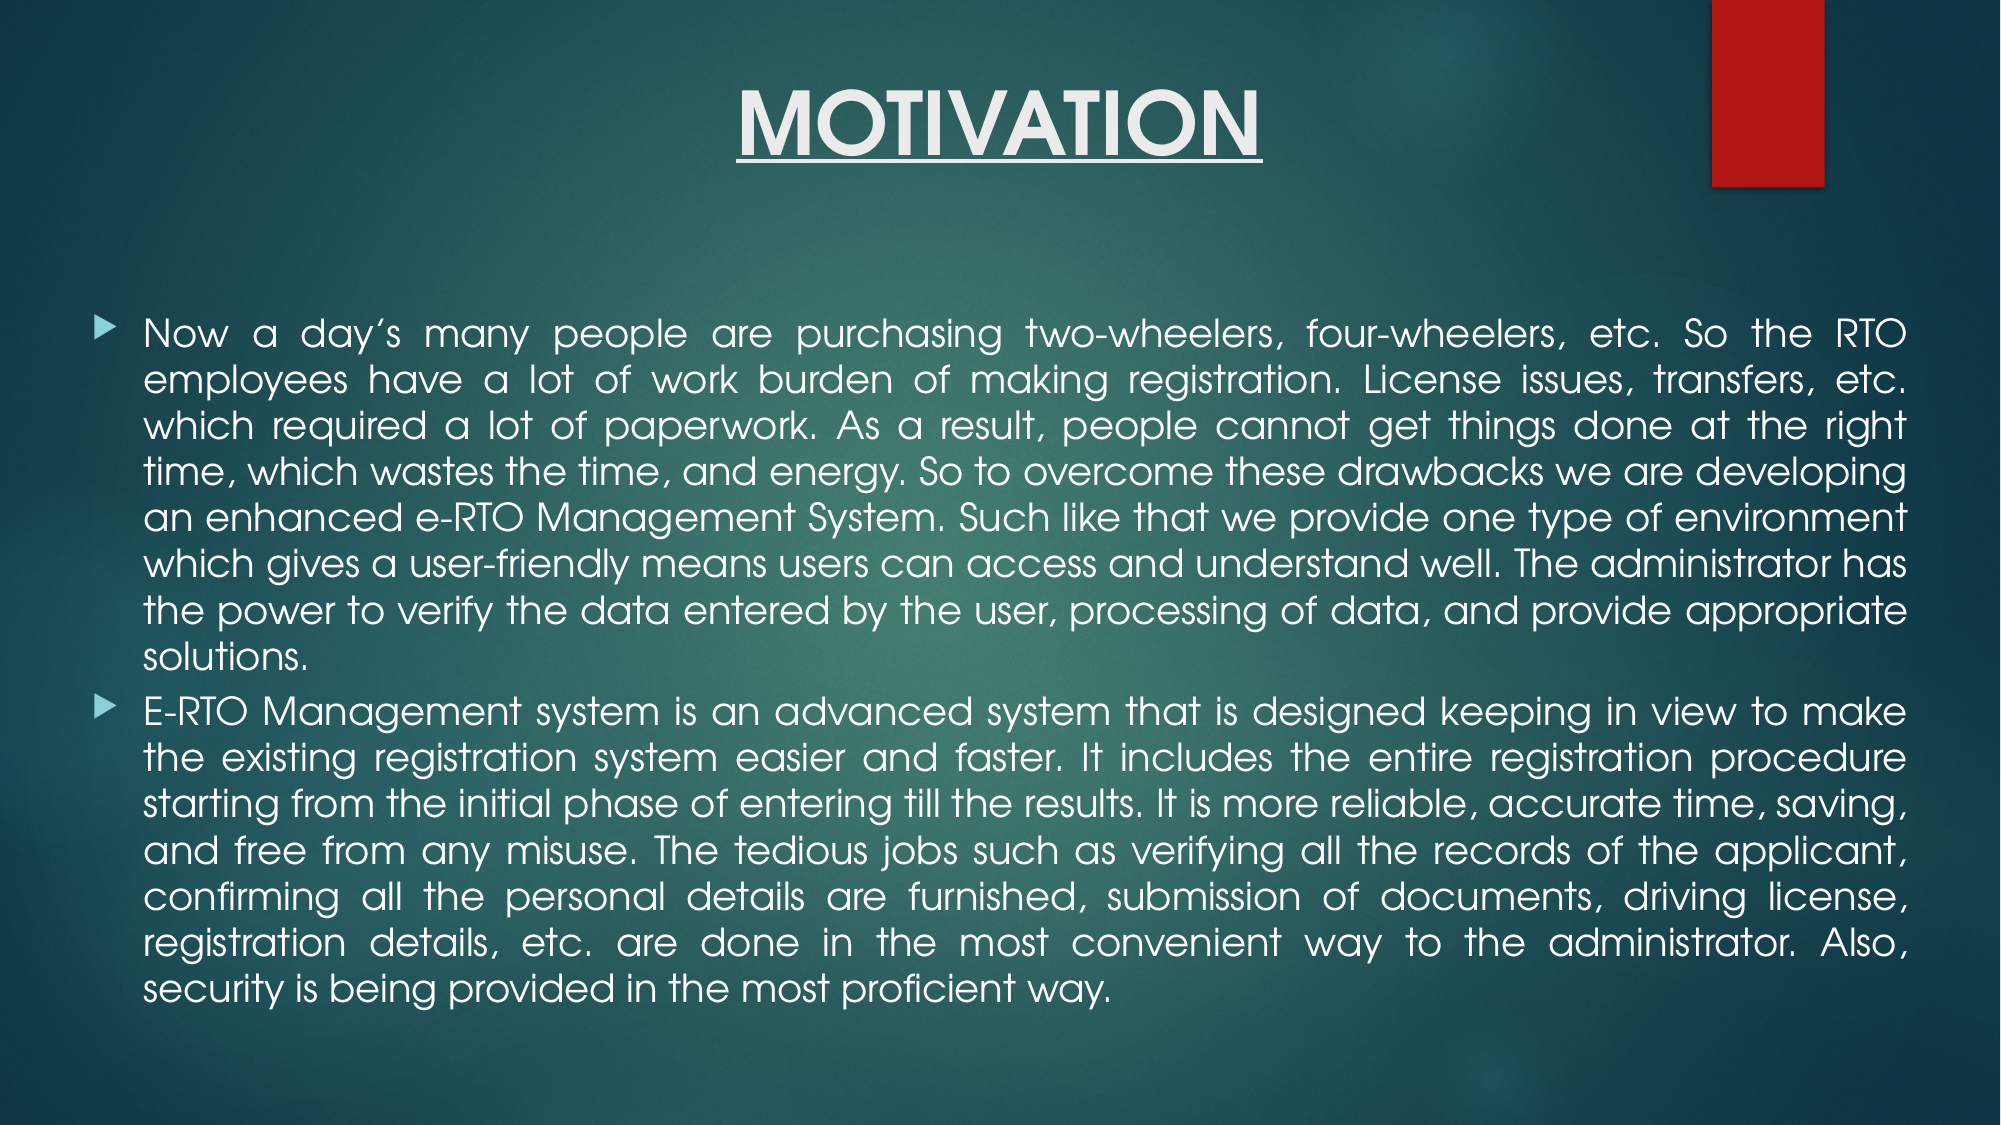

# MOTIVATION
Now a day’s many people are purchasing two-wheelers, four-wheelers, etc. So the RTO employees have a lot of work burden of making registration. License issues, transfers, etc. which required a lot of paperwork. As a result, people cannot get things done at the right time, which wastes the time, and energy. So to overcome these drawbacks we are developing an enhanced e-RTO Management System. Such like that we provide one type of environment which gives a user-friendly means users can access and understand well. The administrator has the power to verify the data entered by the user, processing of data, and provide appropriate solutions.
E-RTO Management system is an advanced system that is designed keeping in view to make the existing registration system easier and faster. It includes the entire registration procedure starting from the initial phase of entering till the results. It is more reliable, accurate time, saving, and free from any misuse. The tedious jobs such as verifying all the records of the applicant, confirming all the personal details are furnished, submission of documents, driving license, registration details, etc. are done in the most convenient way to the administrator. Also, security is being provided in the most proficient way.